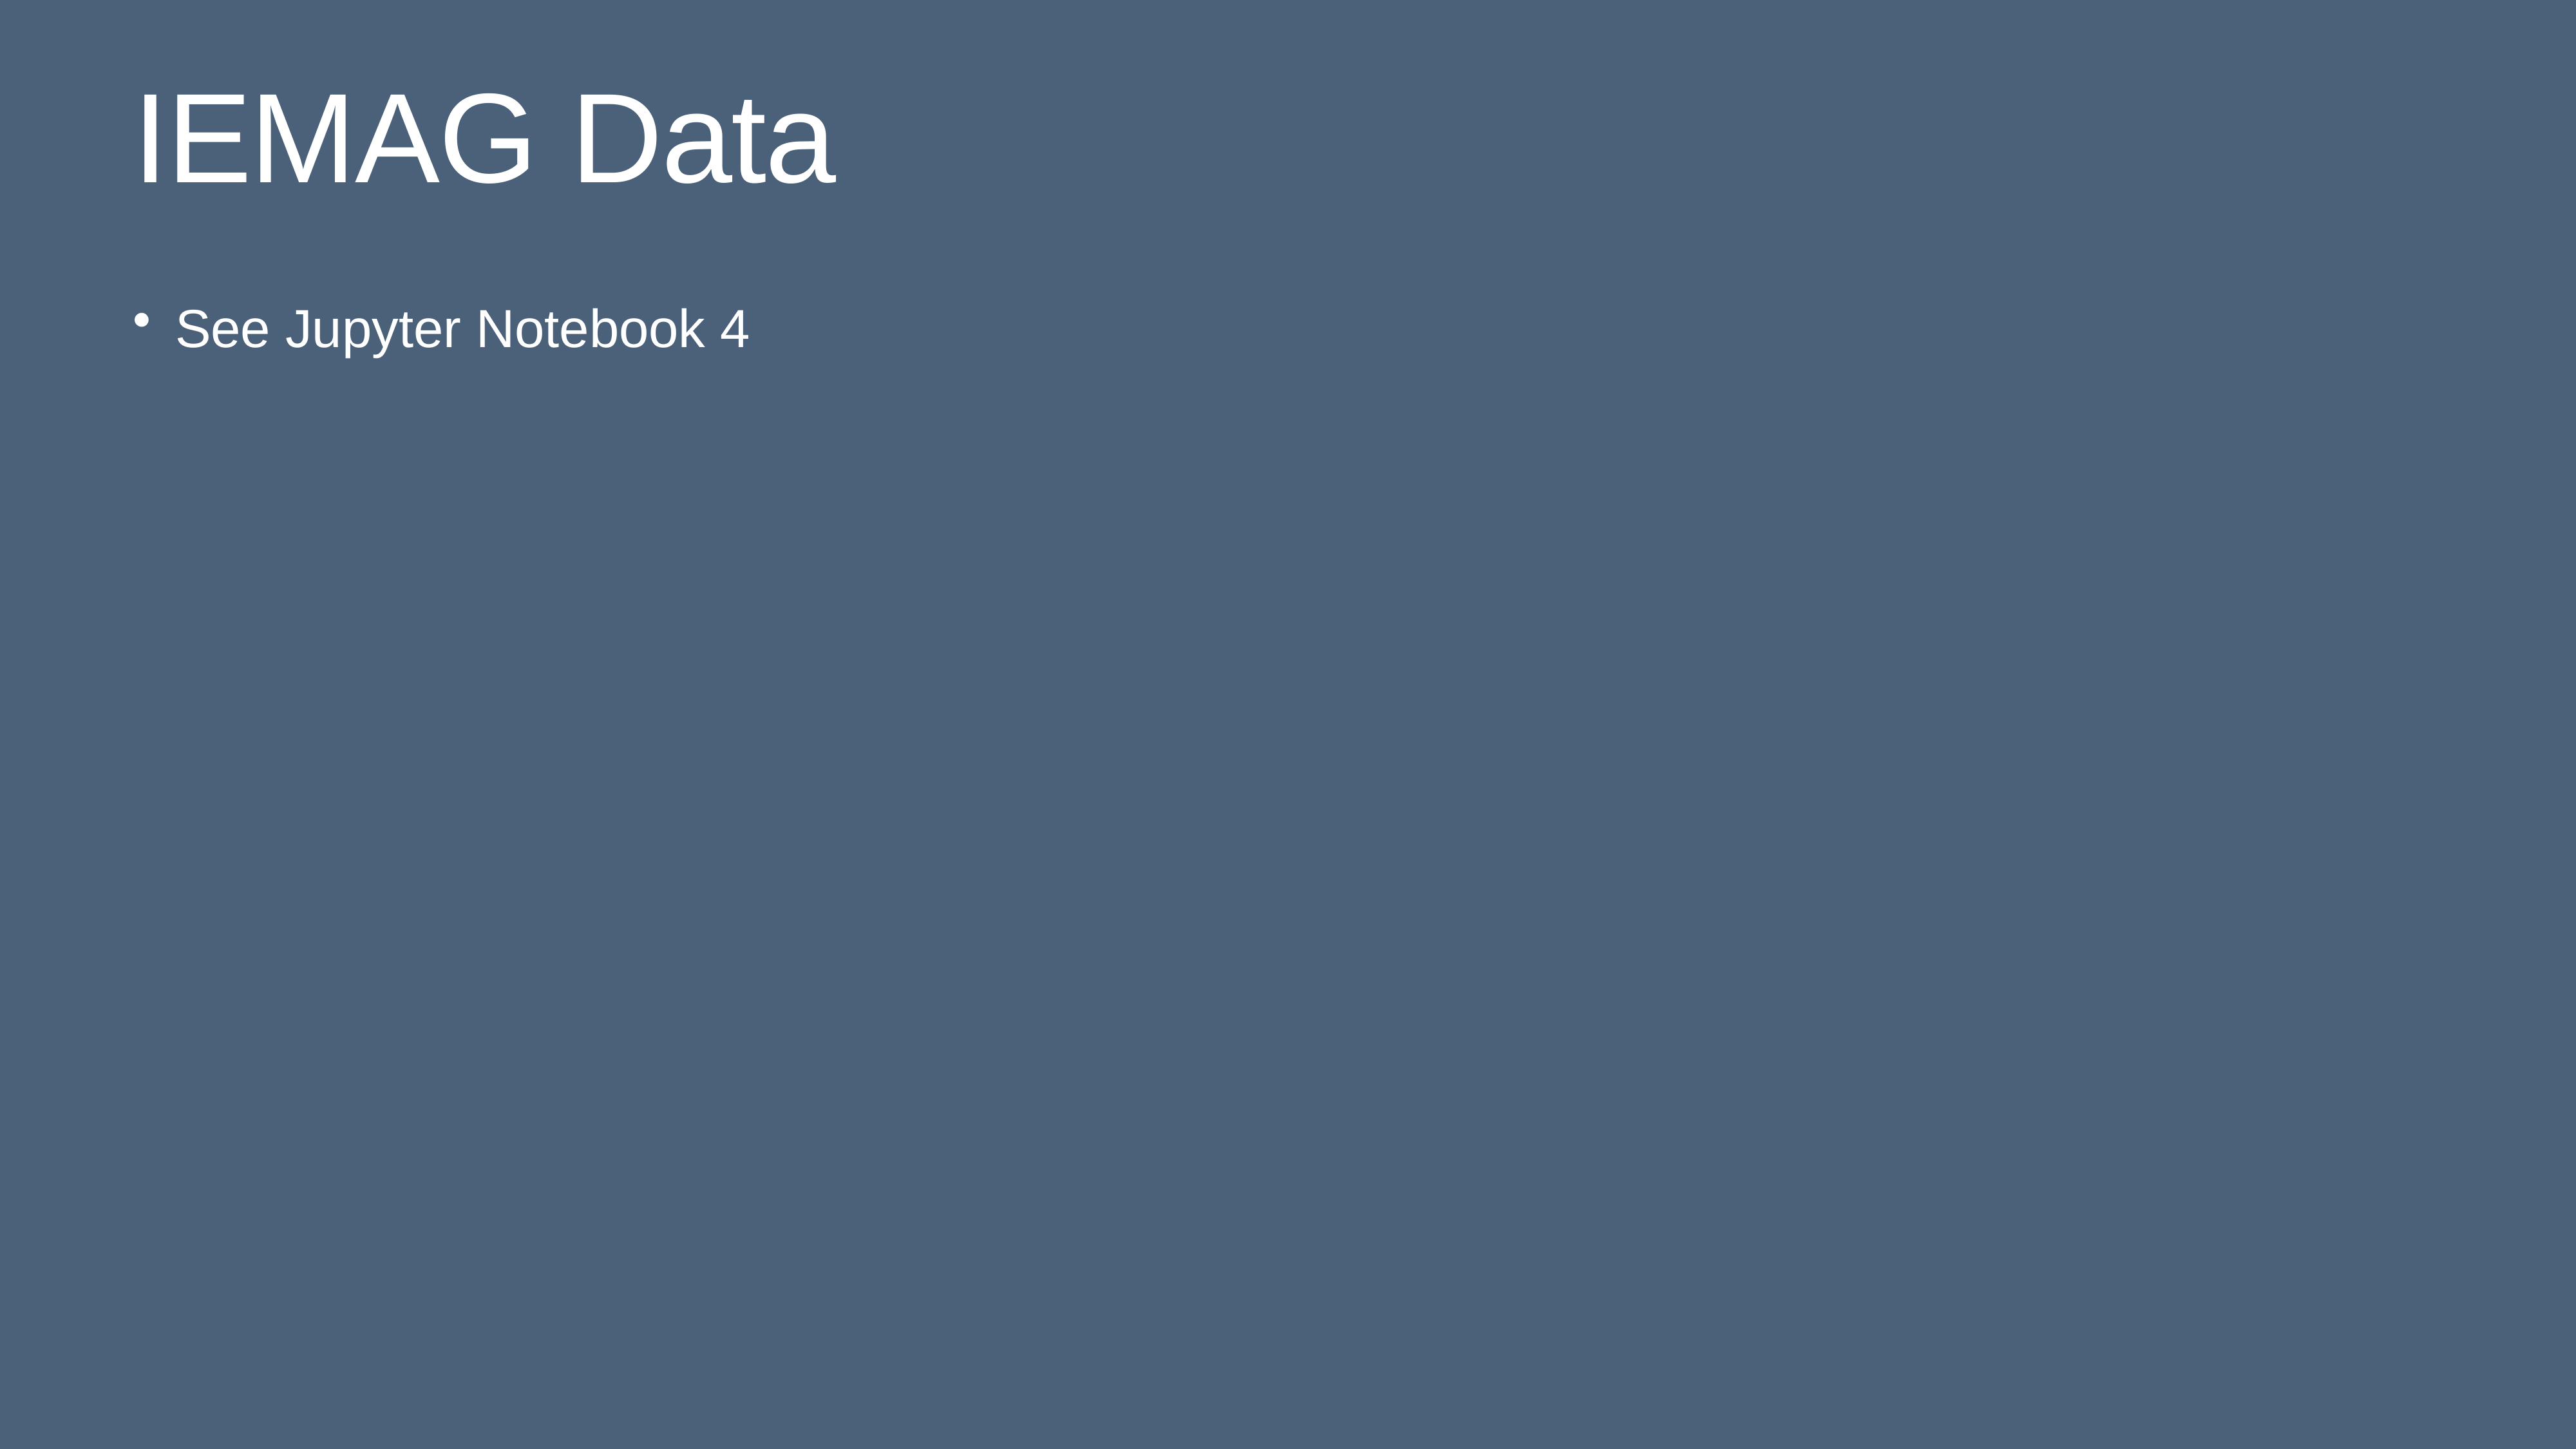

# IEMAG Data
See Jupyter Notebook 4
26